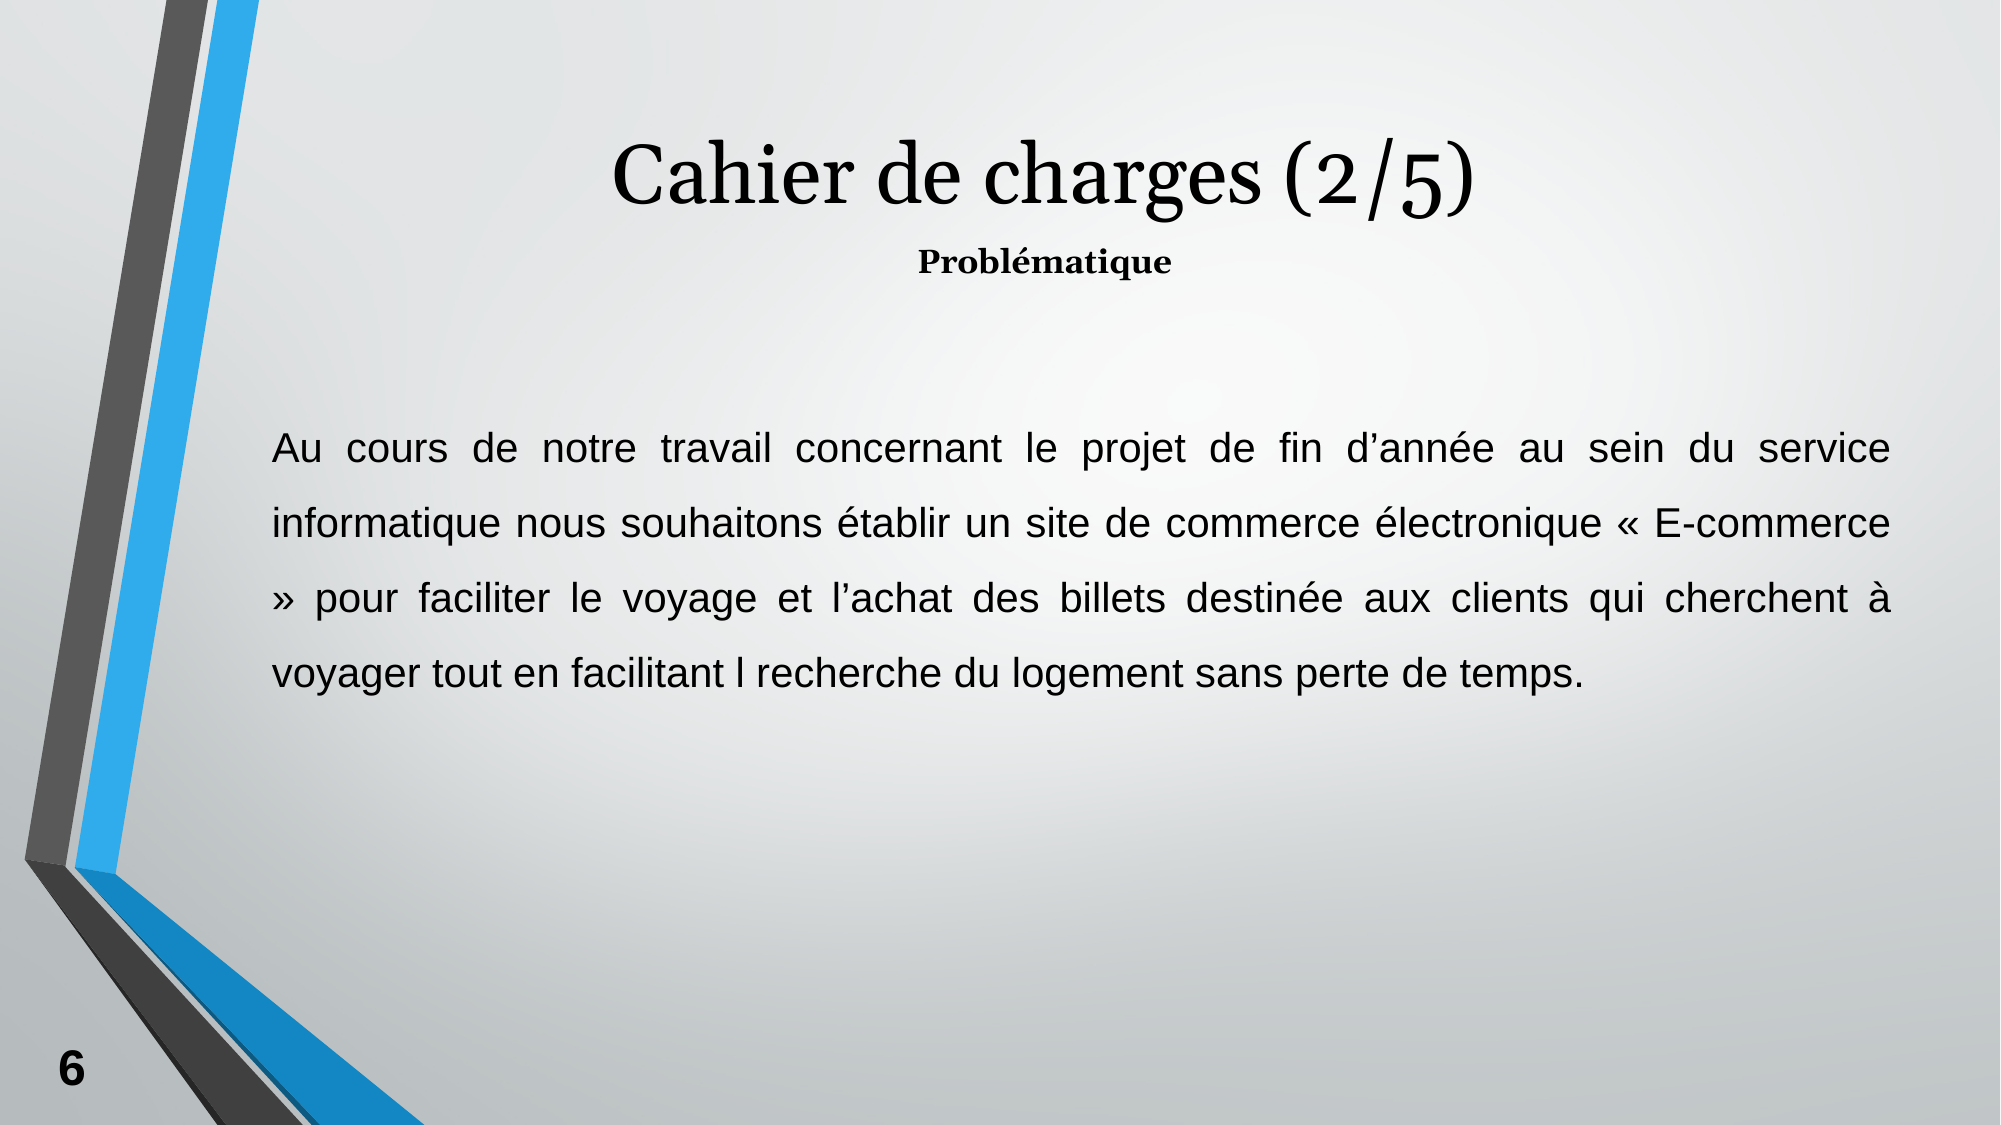

Cahier de charges (2/5)
Problématique

Au cours de notre travail concernant le projet de fin d’année au sein du service informatique nous souhaitons établir un site de commerce électronique « E-commerce » pour faciliter le voyage et l’achat des billets destinée aux clients qui cherchent à voyager tout en facilitant l recherche du logement sans perte de temps.
6